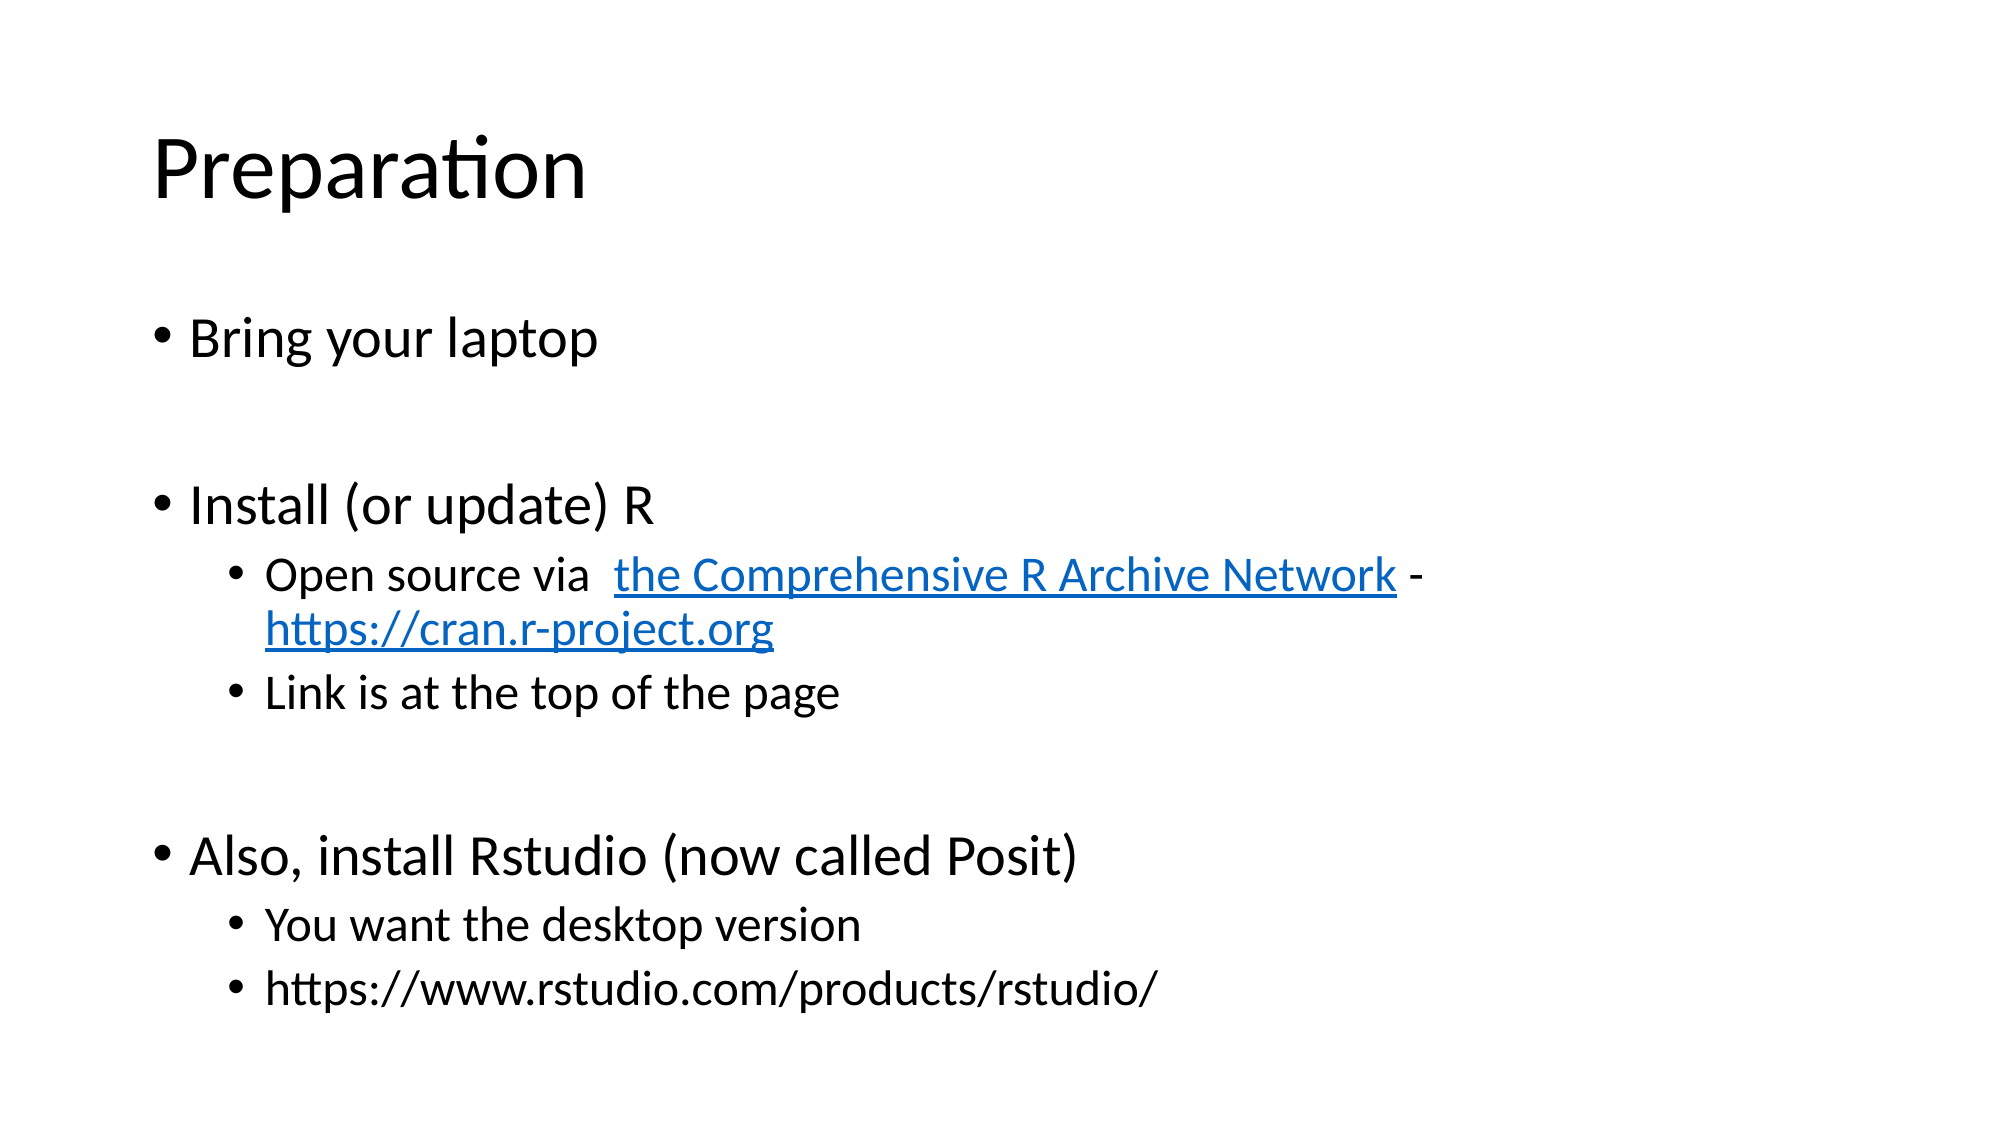

# Preparation
Bring your laptop

Install (or update) R
Open source via  the Comprehensive R Archive Network - https://cran.r-project.org
Link is at the top of the page

Also, install Rstudio (now called Posit)
You want the desktop version
https://www.rstudio.com/products/rstudio/